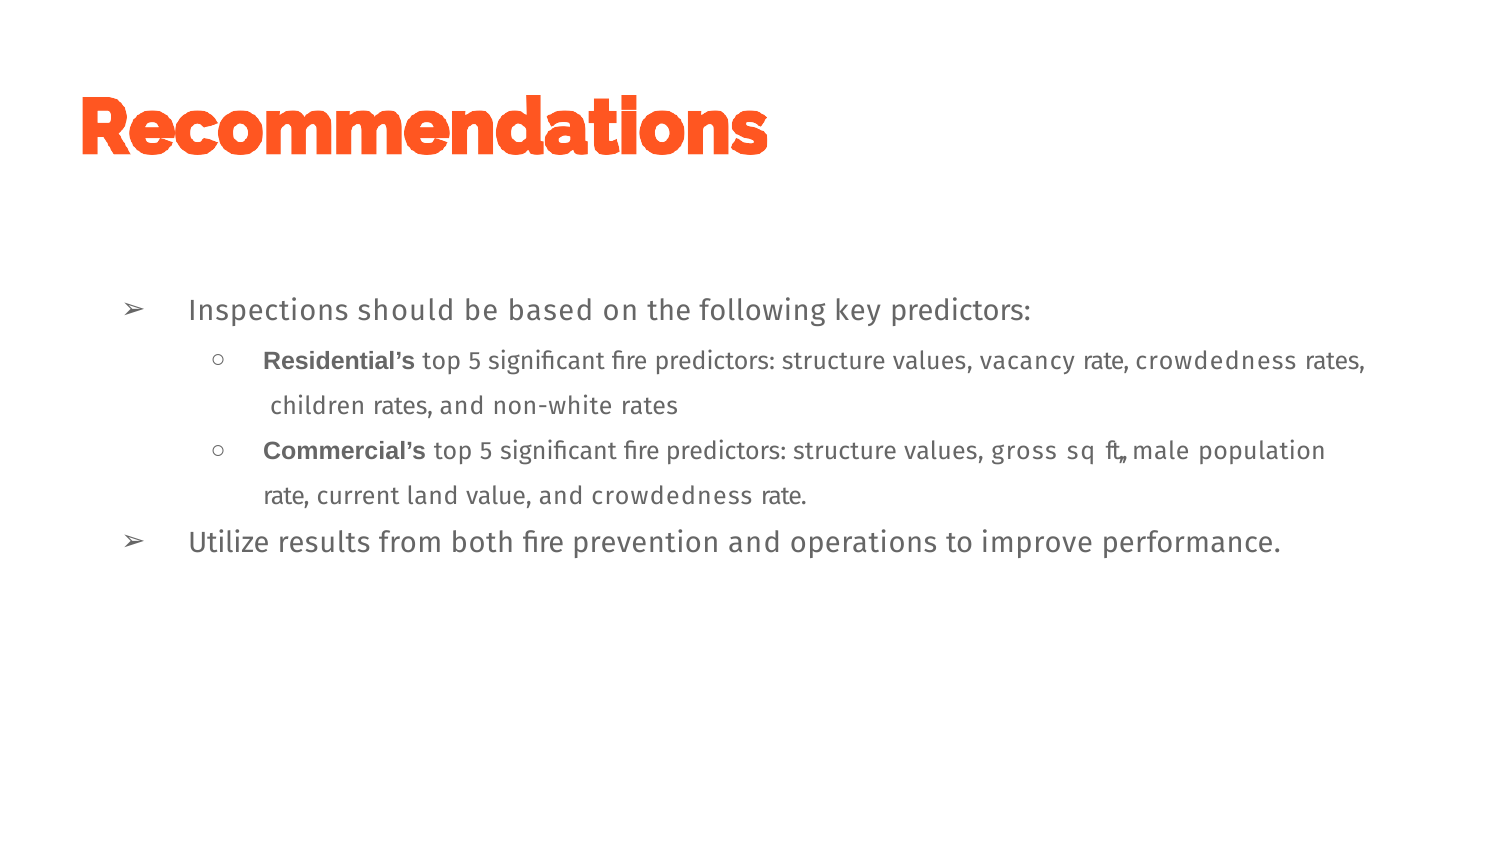

Inspections should be based on the following key predictors:
Residential’s top 5 significant fire predictors: structure values, vacancy rate, crowdedness rates,  children rates, and non-white rates
Commercial’s top 5 significant fire predictors: structure values, gross sq ft,, male population  rate, current land value, and crowdedness rate.
Utilize results from both fire prevention and operations to improve performance.